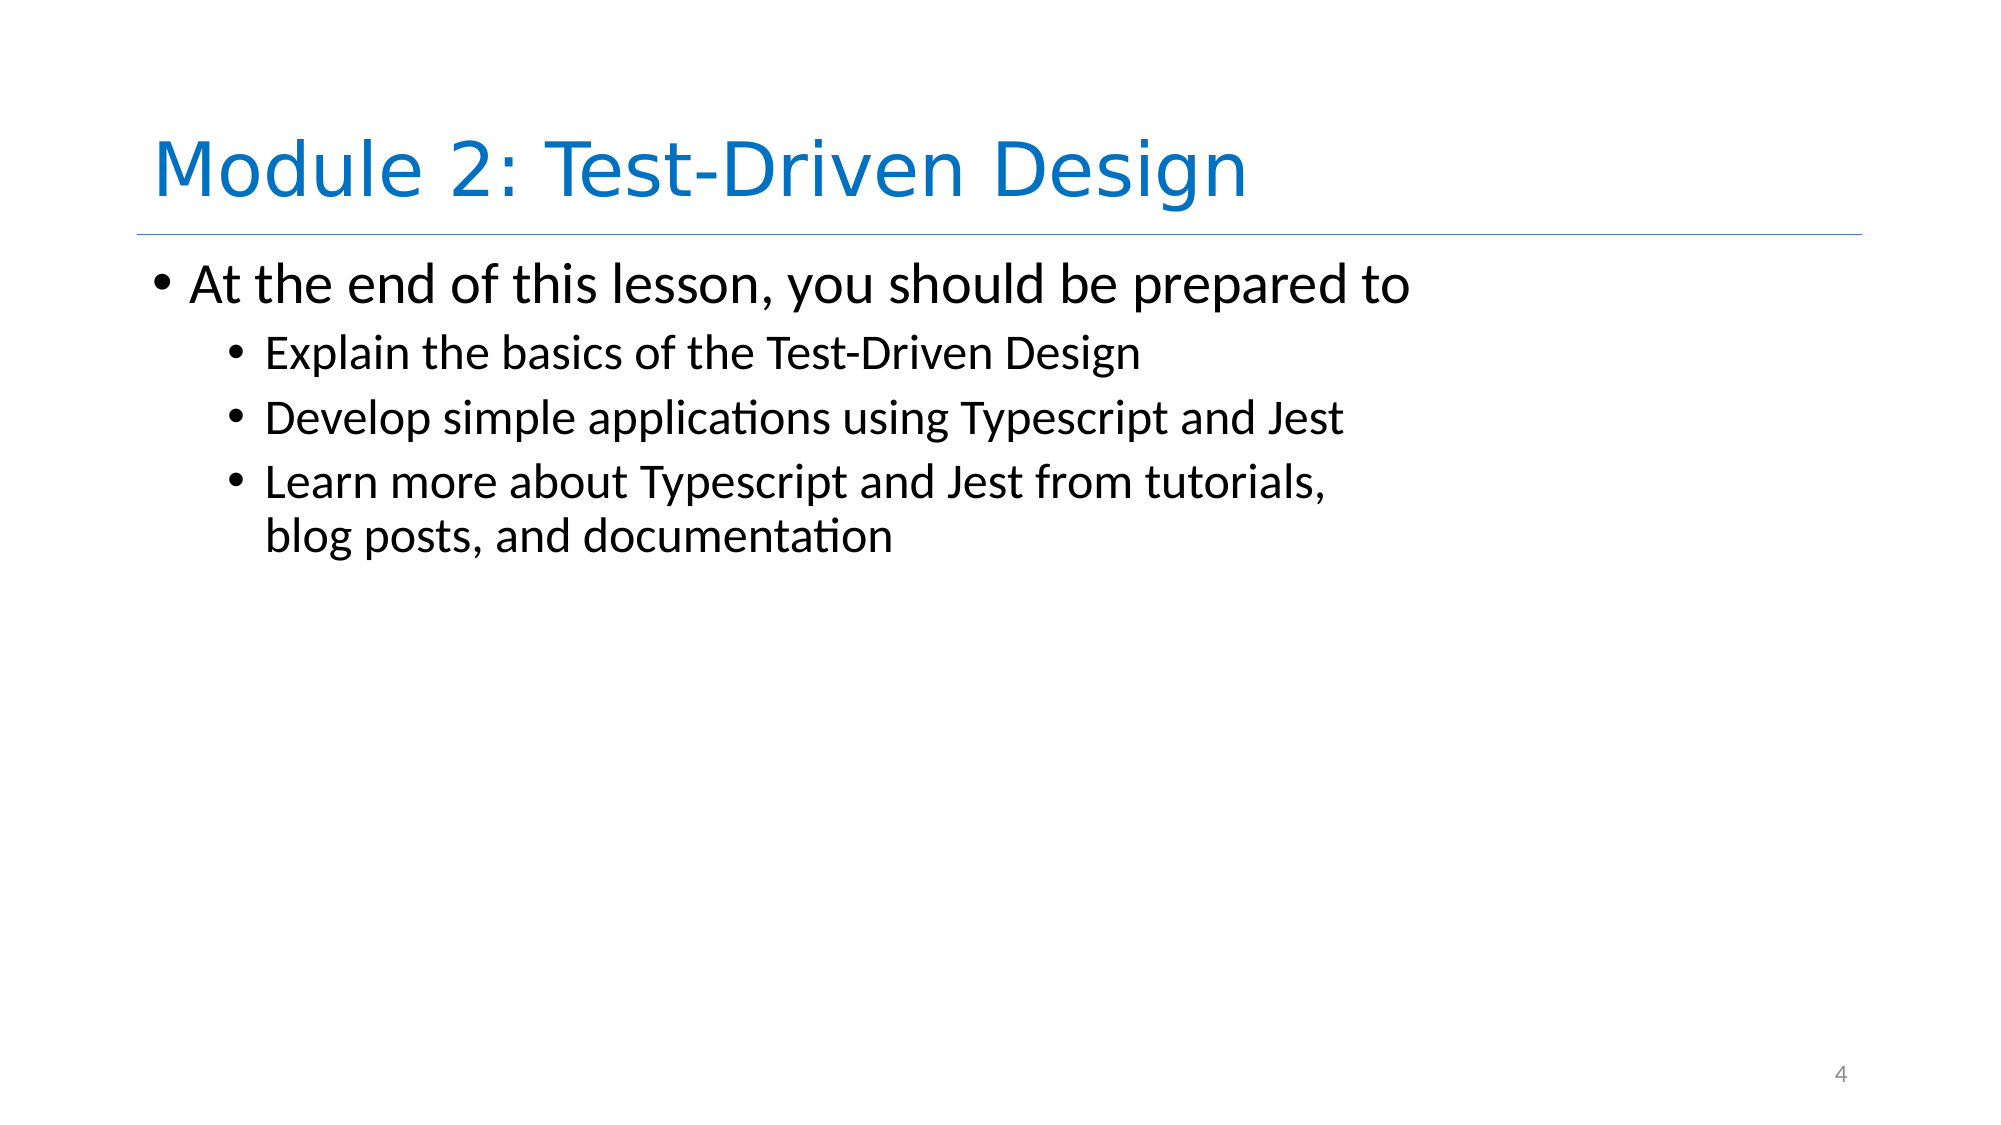

# Module 2: Test-Driven Design
At the end of this lesson, you should be prepared to
Explain the basics of the Test-Driven Design
Develop simple applications using Typescript and Jest
Learn more about Typescript and Jest from tutorials, blog posts, and documentation
4